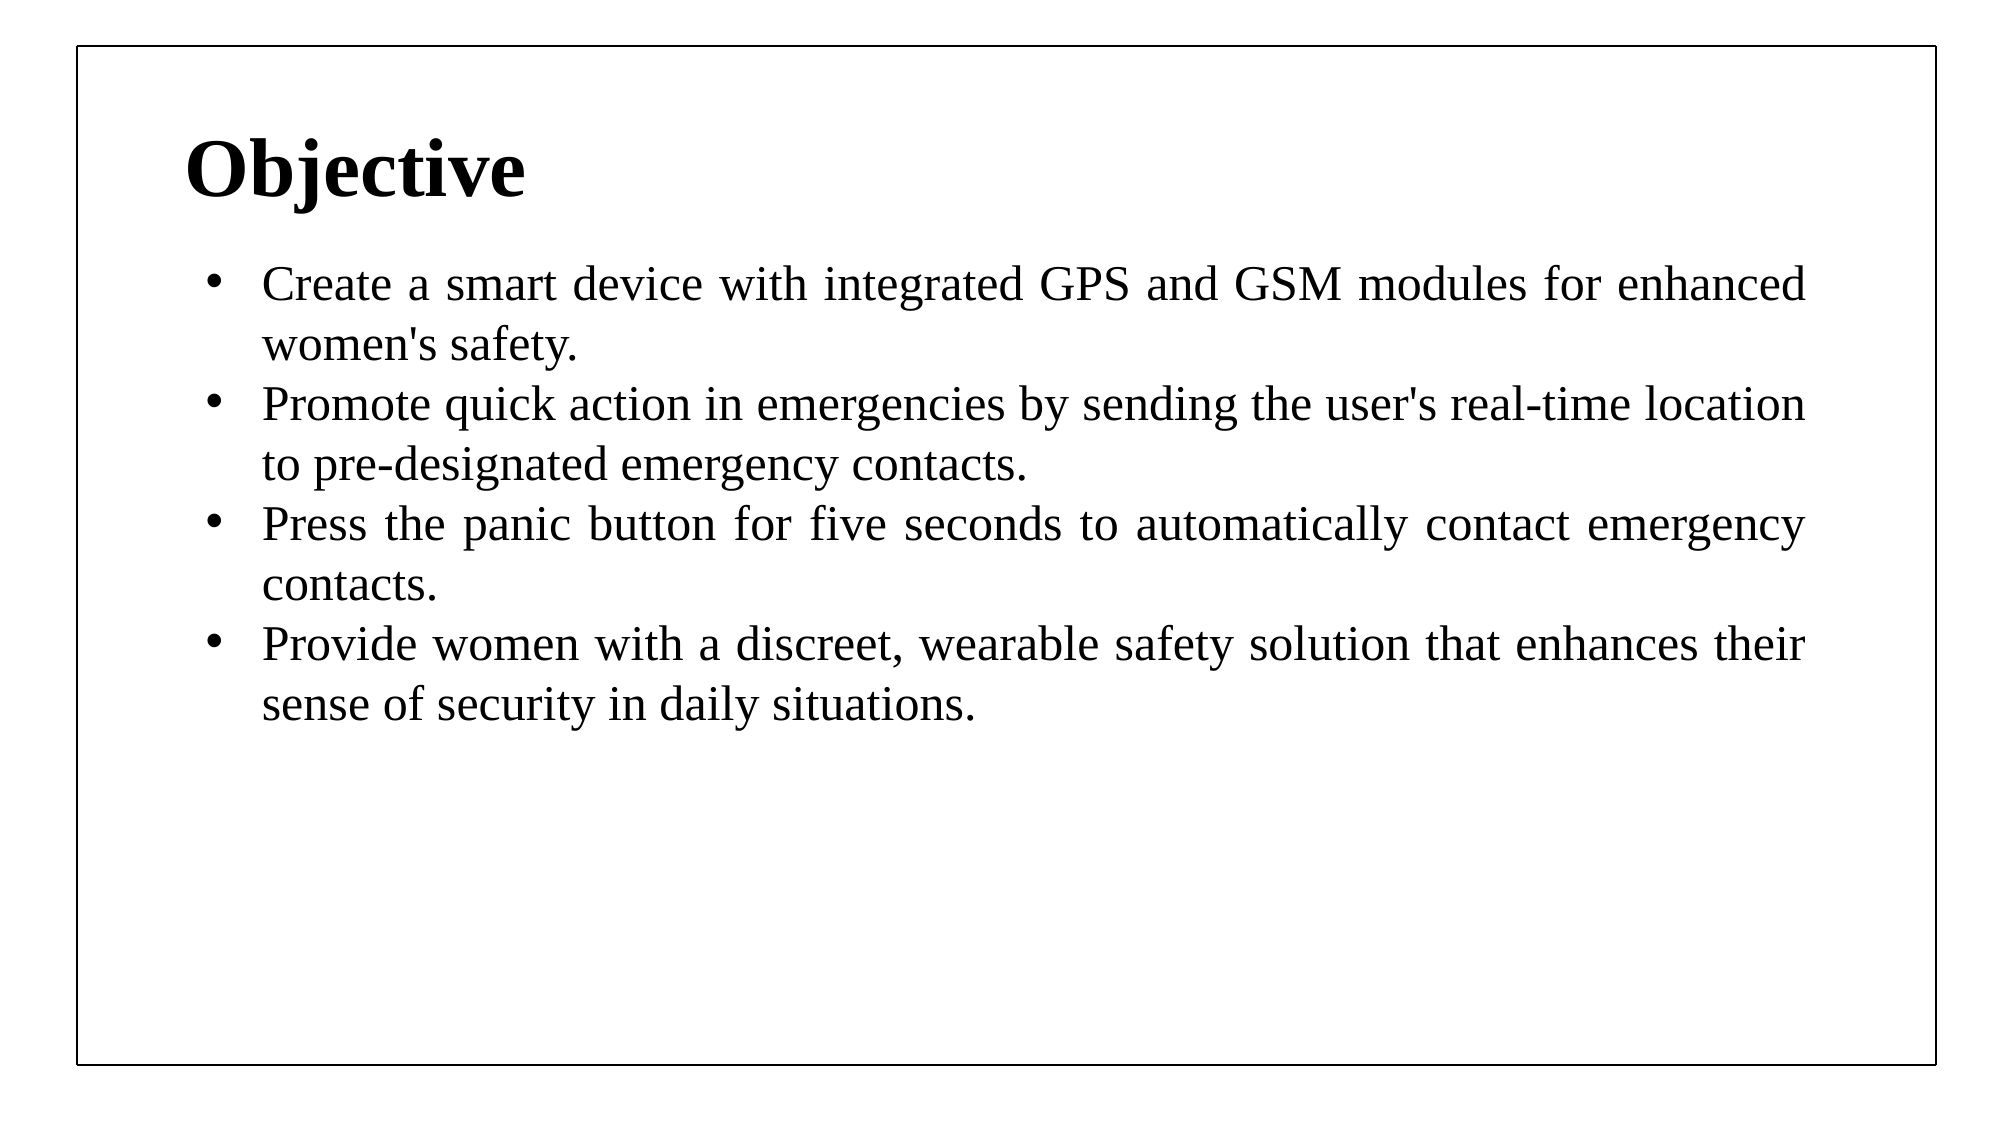

Objective
Create a smart device with integrated GPS and GSM modules for enhanced women's safety.
Promote quick action in emergencies by sending the user's real-time location to pre-designated emergency contacts.
Press the panic button for five seconds to automatically contact emergency contacts.
Provide women with a discreet, wearable safety solution that enhances their sense of security in daily situations.